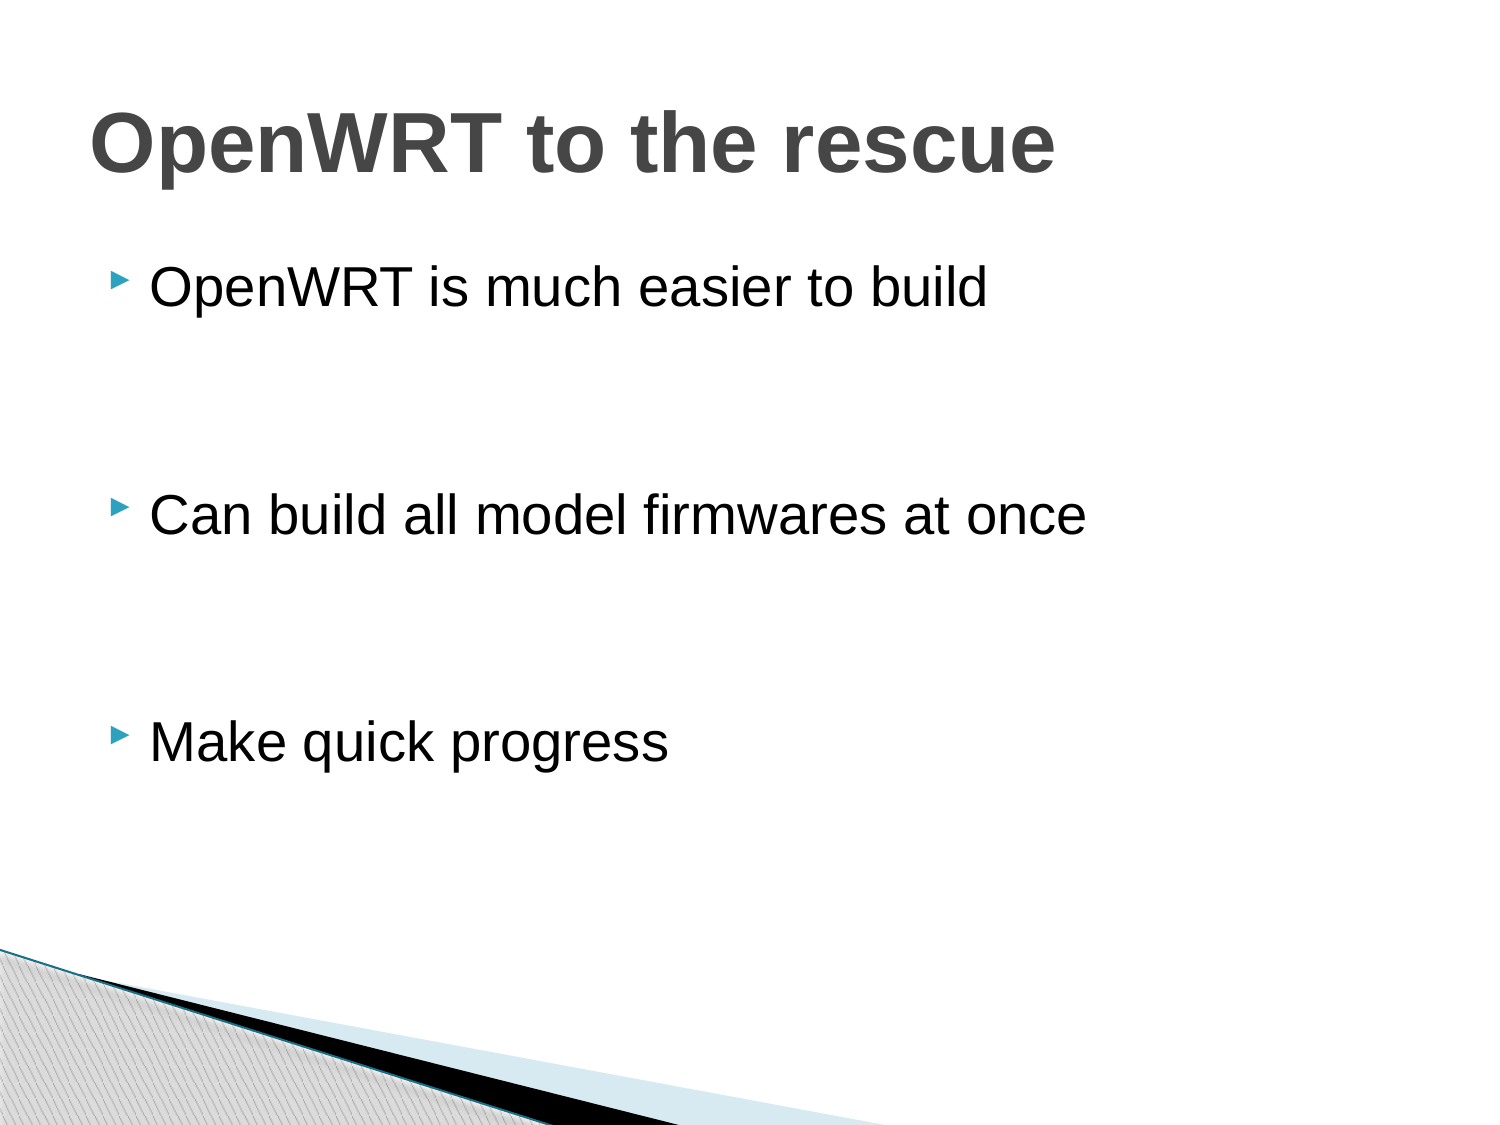

# OpenWRT to the rescue
OpenWRT is much easier to build

Can build all model firmwares at once

Make quick progress